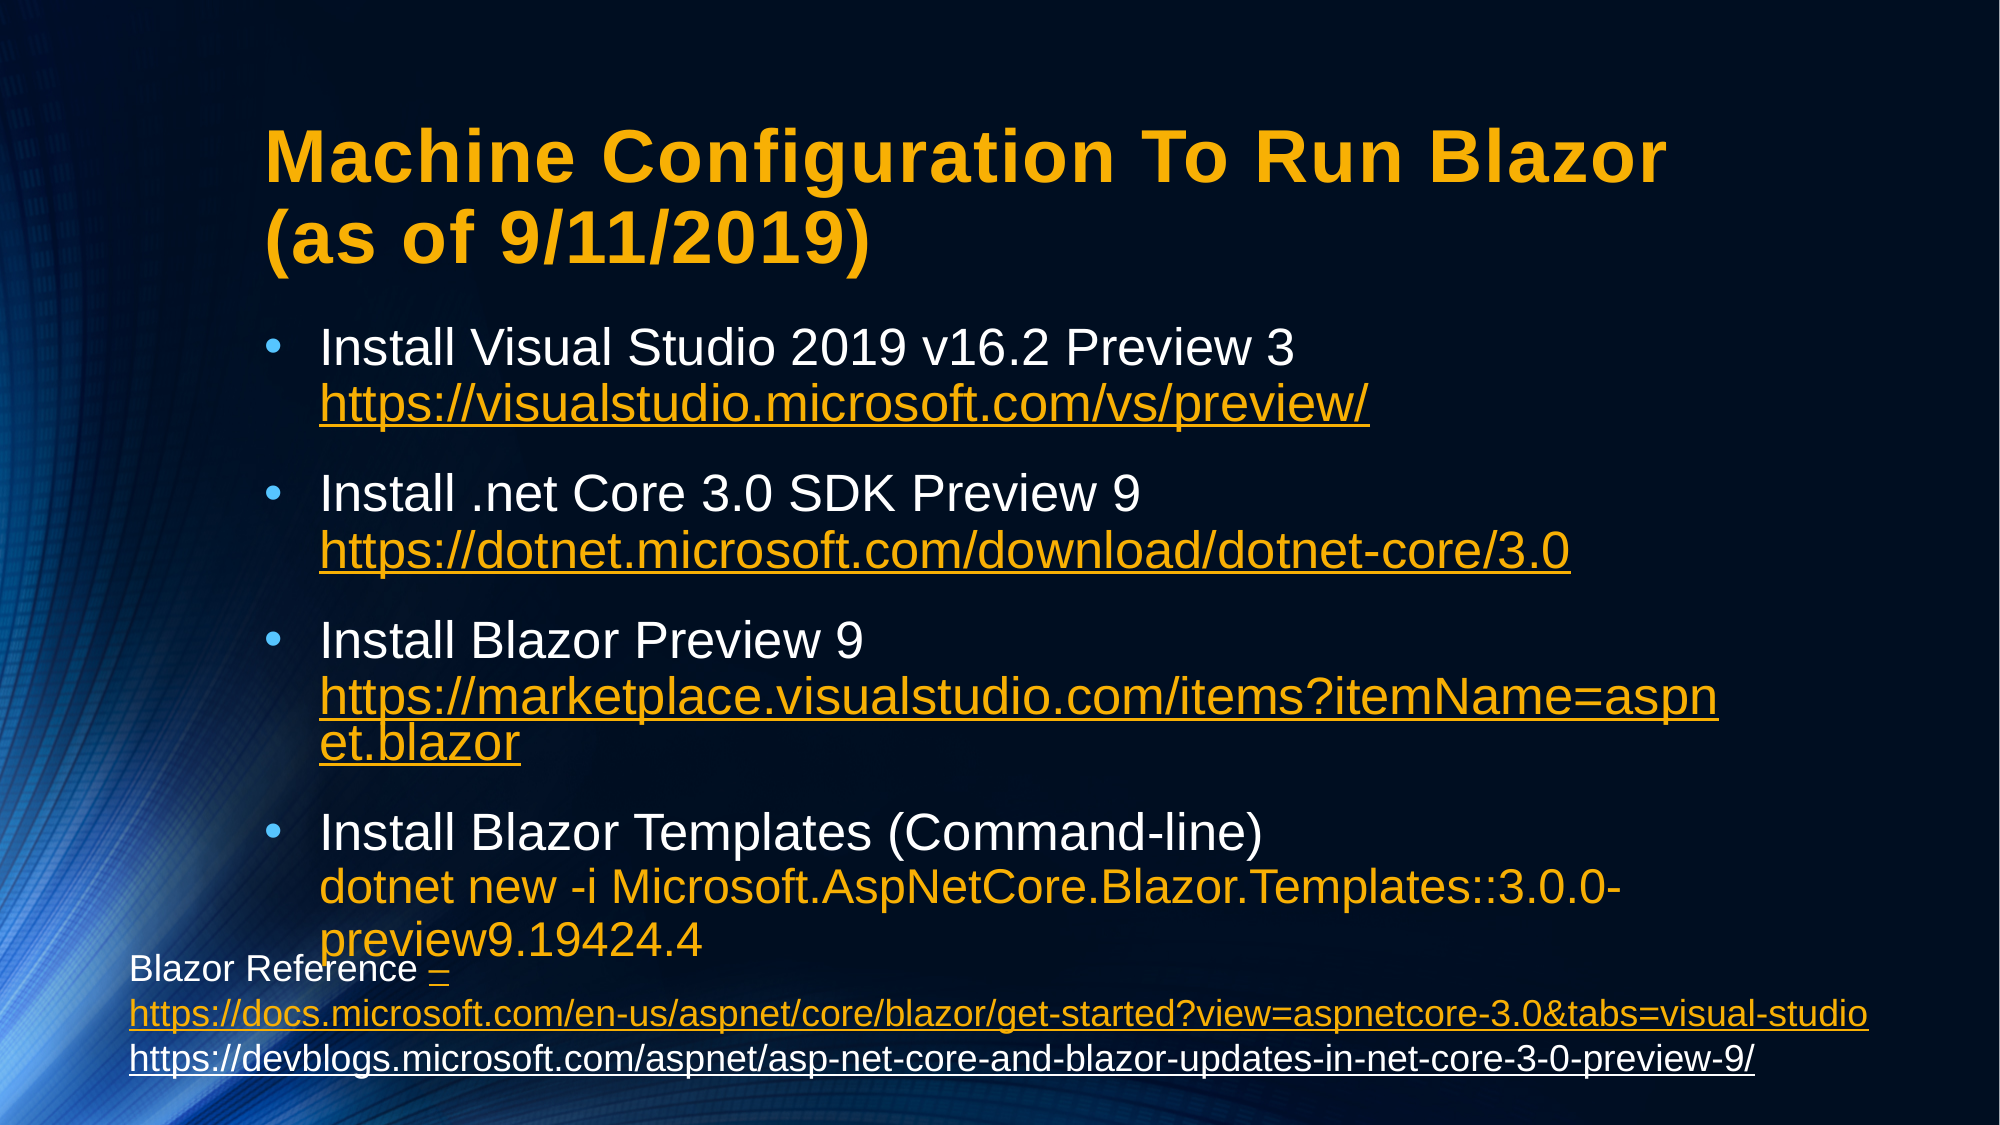

# Machine Configuration To Run Blazor (as of 9/11/2019)
Install Visual Studio 2019 v16.2 Preview 3
https://visualstudio.microsoft.com/vs/preview/
Install .net Core 3.0 SDK Preview 9
https://dotnet.microsoft.com/download/dotnet-core/3.0
Install Blazor Preview 9
https://marketplace.visualstudio.com/items?itemName=aspnet.blazor
Install Blazor Templates (Command-line)
dotnet new -i Microsoft.AspNetCore.Blazor.Templates::3.0.0-preview9.19424.4

Blazor Reference –
https://docs.microsoft.com/en-us/aspnet/core/blazor/get-started?view=aspnetcore-3.0&tabs=visual-studio
https://devblogs.microsoft.com/aspnet/asp-net-core-and-blazor-updates-in-net-core-3-0-preview-9/